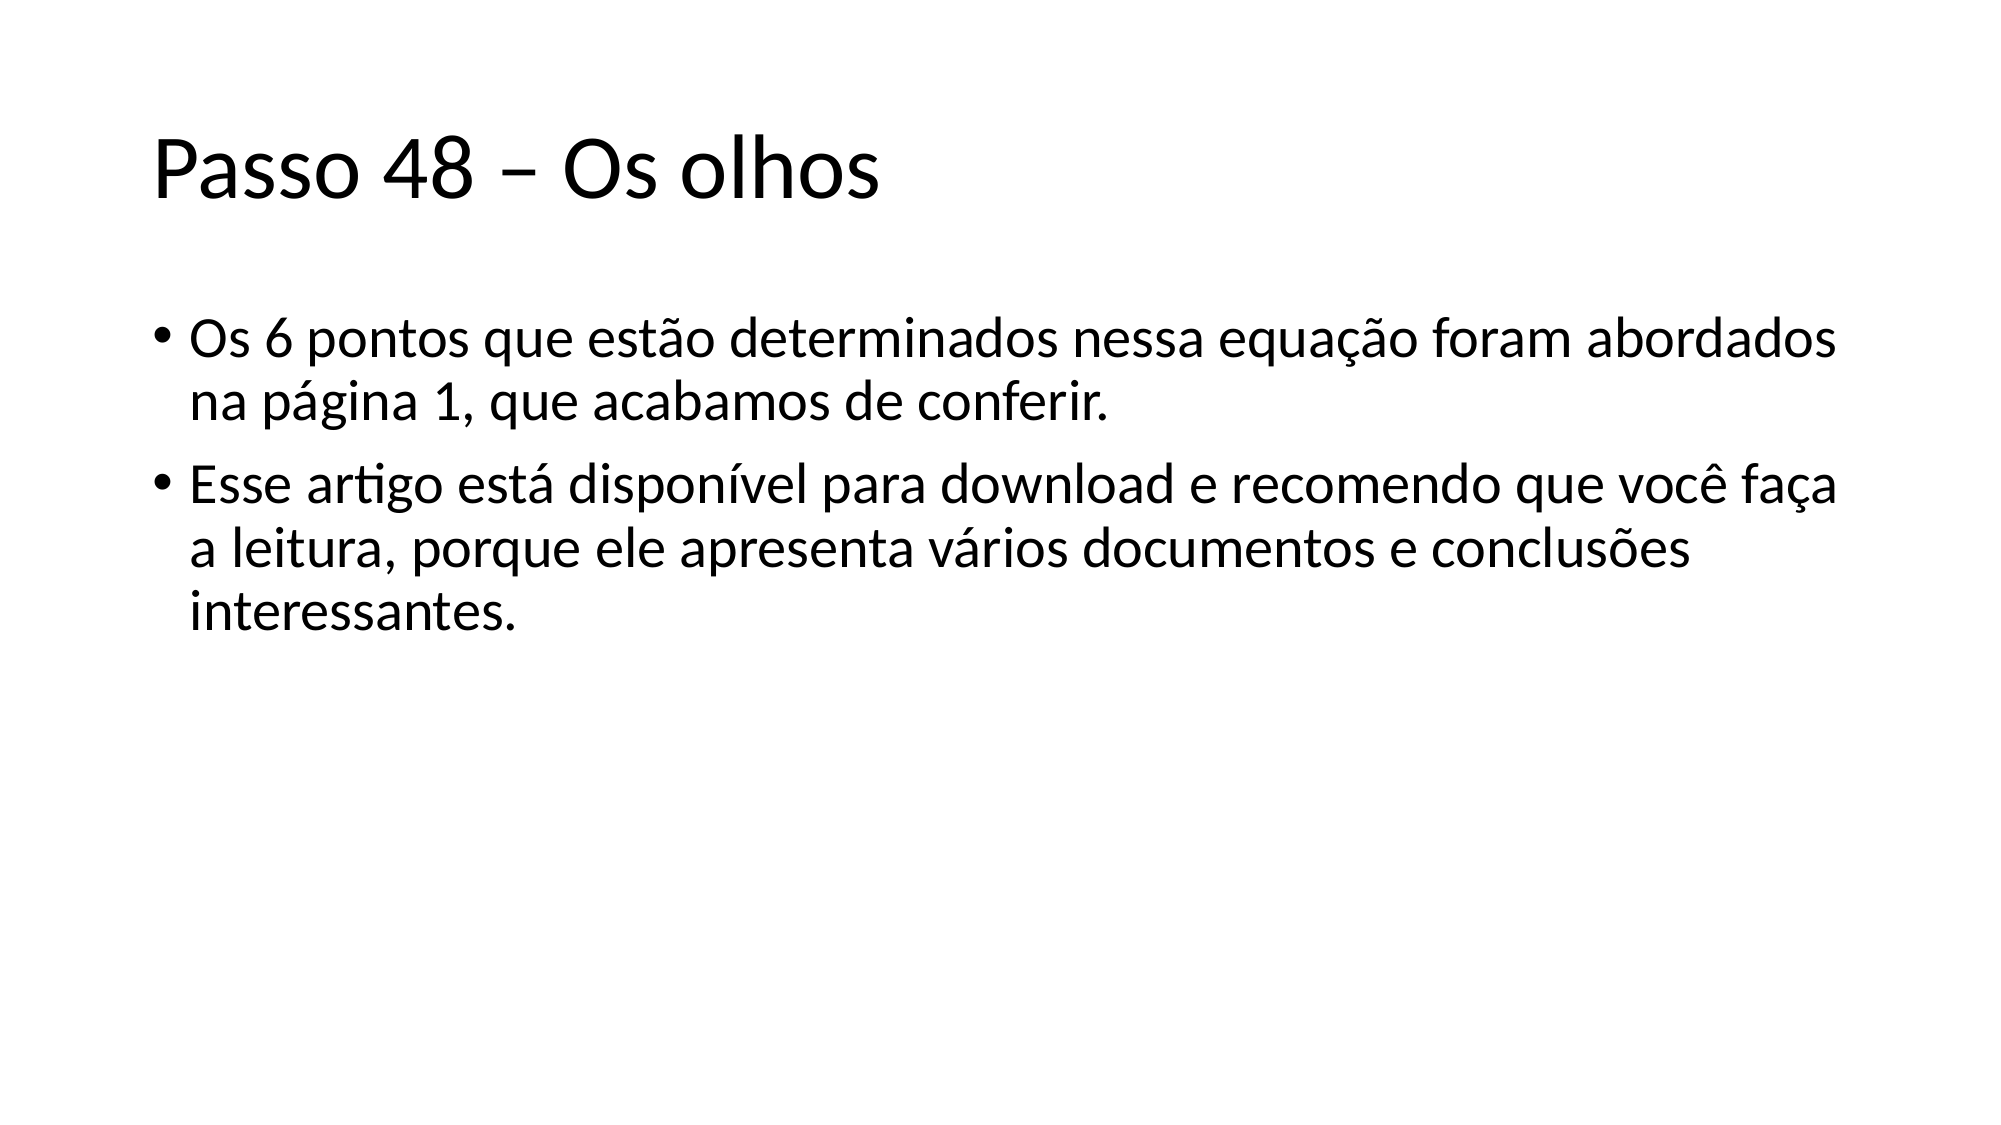

# Passo 48 – Os olhos
Os 6 pontos que estão determinados nessa equação foram abordados na página 1, que acabamos de conferir.
Esse artigo está disponível para download e recomendo que você faça a leitura, porque ele apresenta vários documentos e conclusões interessantes.